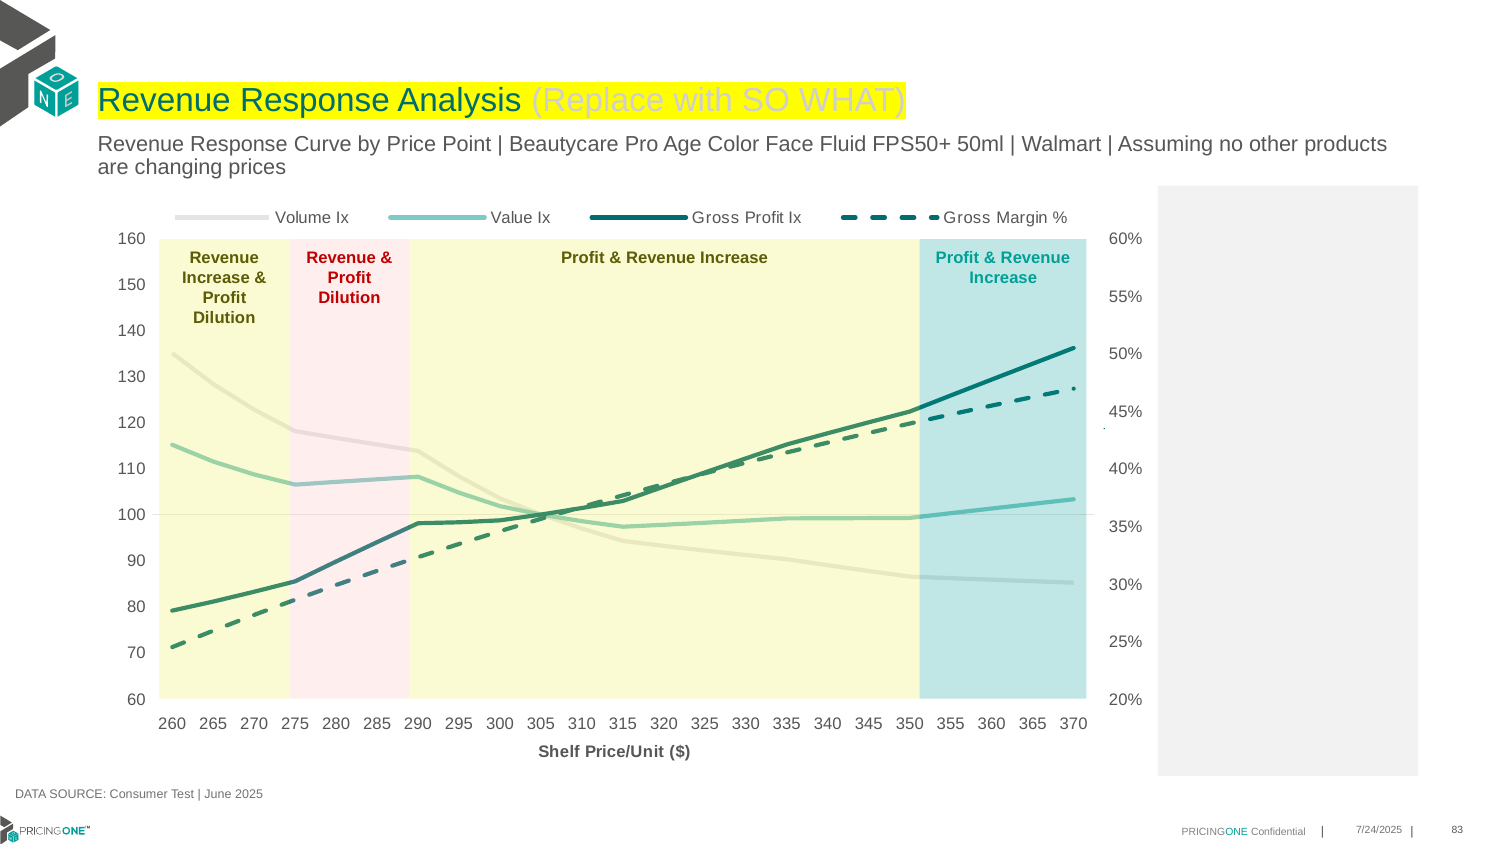

# Revenue Response Analysis (Replace with SO WHAT)

Revenue Response Curve by Price Point | Beautycare Pro Age Color Face Fluid FPS50+ 50ml | Walmart | Assuming no other products are changing prices

### Chart:

| Category | Volume Ix | Value Ix | Gross Profit Ix | Gross Margin % |
|---|---|---|---|---|
| 260 | 135.07822887418484 | 115.16002521256428 | 79.14441073298053 | 0.2448978371871528 |
| 265 | 128.33823460813662 | 111.52160496029964 | 81.10011005393444 | 0.2591450478062628 |
| 270 | 122.78862702538211 | 108.71396384183198 | 83.24260696672191 | 0.2728645839579988 |
| 275 | 118.10809749808658 | 106.50667294420538 | 85.50359909484496 | 0.2860852278860352 |
| 280 | 116.63919904609973 | 107.08848399662672 | 89.80669941501989 | 0.29883370595949893 |
| 285 | 115.21226003903516 | 107.66139505484158 | 94.00887078207379 | 0.3111348690128408 |
| 290 | 113.82500942000988 | 108.2253103991599 | 98.11394719608477 | 0.32301185402986093 |
| 295 | 108.29180503036066 | 104.74110078551261 | 98.32692241014419 | 0.3344862293852871 |
| 300 | 103.51247267215824 | 101.81612188900147 | 98.74992559106914 | 0.345578125562199 |
| 305 | 100.0 | 100.0 | 100.0 | 0.3563063530119989 |
| 310 | 96.95834471953695 | 98.5467087528243 | 101.41934028568251 | 0.3666885086085796 |
| 315 | 94.27316766797122 | 97.361501519792 | 102.94807201353962 | 0.376741071963999 |
| 320 | 93.19993044714943 | 97.77725481996893 | 106.06414995375673 | 0.38647949271456156 |
| 325 | 92.18407820430753 | 98.21891355975006 | 109.14941585845853 | 0.395918269749722 |
| 330 | 91.21892459997657 | 98.68207225648236 | 112.20356596148821 | 0.40507102323836264 |
| 335 | 90.29888655552011 | 99.16309760215354 | 115.22647378180366 | 0.4139505602049542 |
| 340 | 88.99782351547833 | 99.1896866232547 | 117.66098067573108 | 0.4225689343195871 |
| 345 | 87.74495587470076 | 99.22818754376966 | 120.04170023360518 | 0.4309375004888687 |
| 350 | 86.53653272268542 | 99.2766657759027 | 122.36998067520068 | 0.439066964767599 |
| 355 | 86.19482575366753 | 100.29248293986264 | 125.85255058633152 | 0.4469674300525624 |
| 360 | 85.860346712304 | 101.30555377766177 | 129.31456303676447 | 0.4546484379684991 |
| 365 | 85.53270844323781 | 102.31577146856692 | 132.75641477561118 | 0.4621190073113964 |
| 370 | 85.21155933109753 | 103.32304689428544 | 136.17848809807685 | 0.4693876693747559 |
Revenue Increase & Profit Dilution
Revenue & Profit Dilution
Profit & Revenue Increase
Profit & Revenue Increase

DATA SOURCE: Consumer Test | June 2025

7/24/2025
83